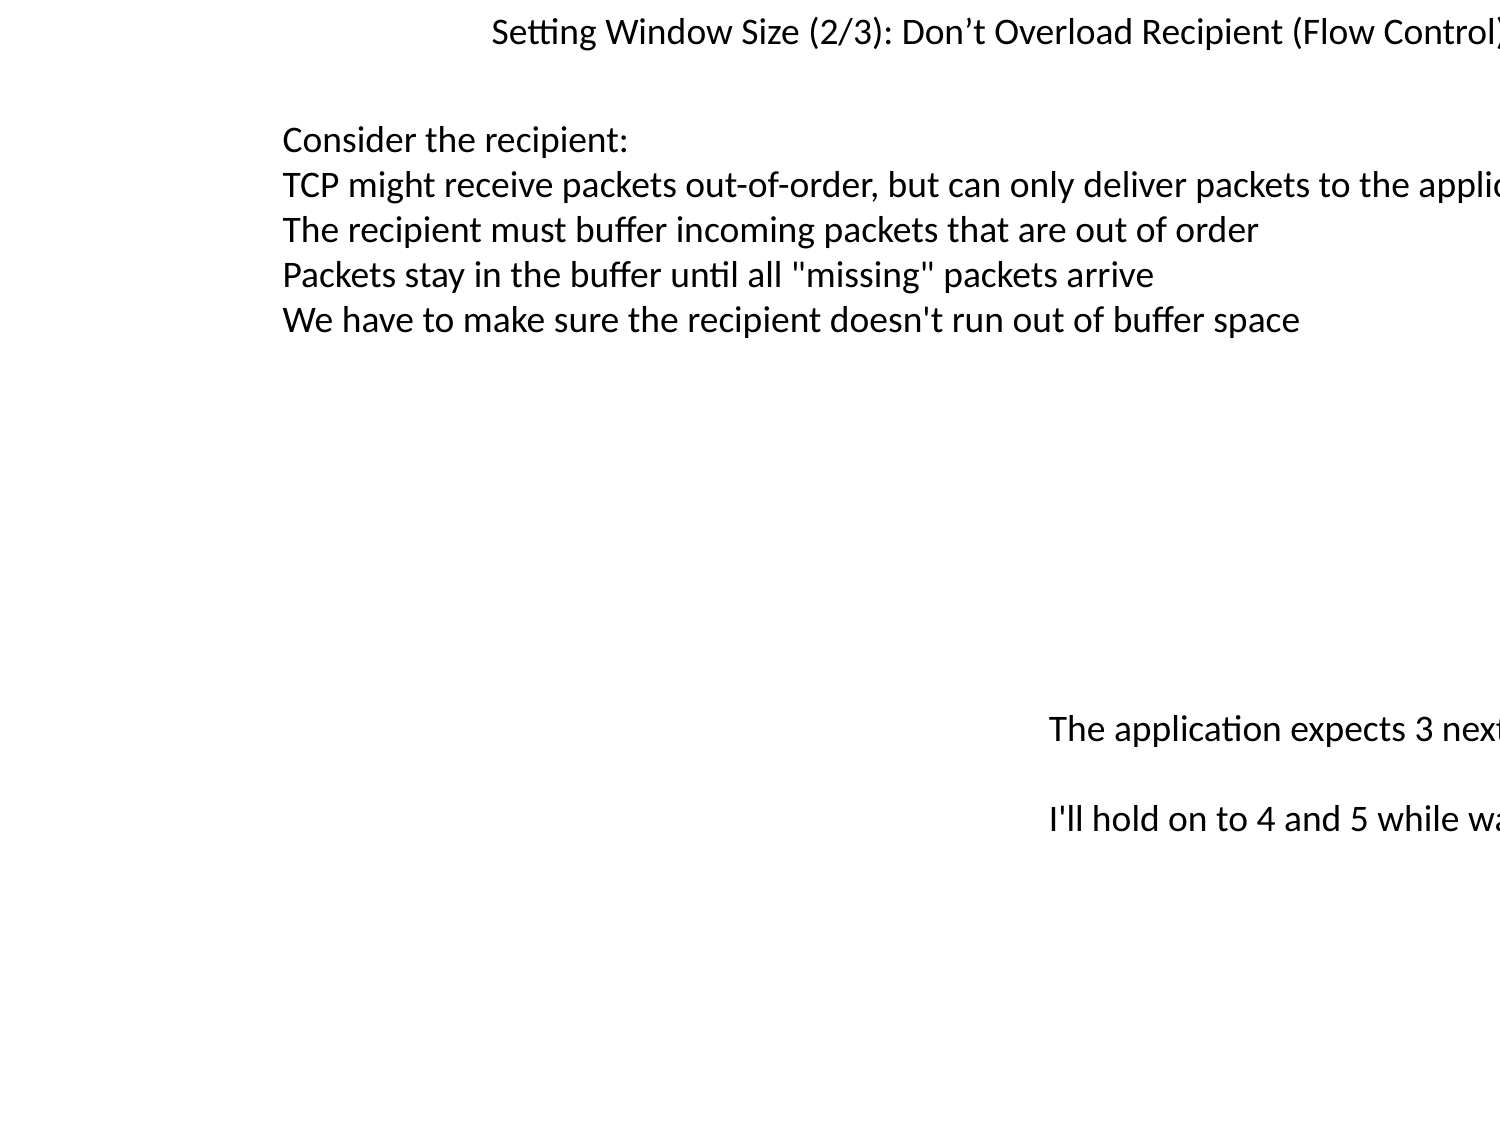

Setting Window Size (2/3): Don’t Overload Recipient (Flow Control)
Consider the recipient:
TCP might receive packets out-of-order, but can only deliver packets to the application in order
The recipient must buffer incoming packets that are out of order
Packets stay in the buffer until all "missing" packets arrive
We have to make sure the recipient doesn't run out of buffer space
The application expects 3 next, but the sender gave me 4 and 5.

I'll hold on to 4 and 5 while waiting for 3 to arrive.